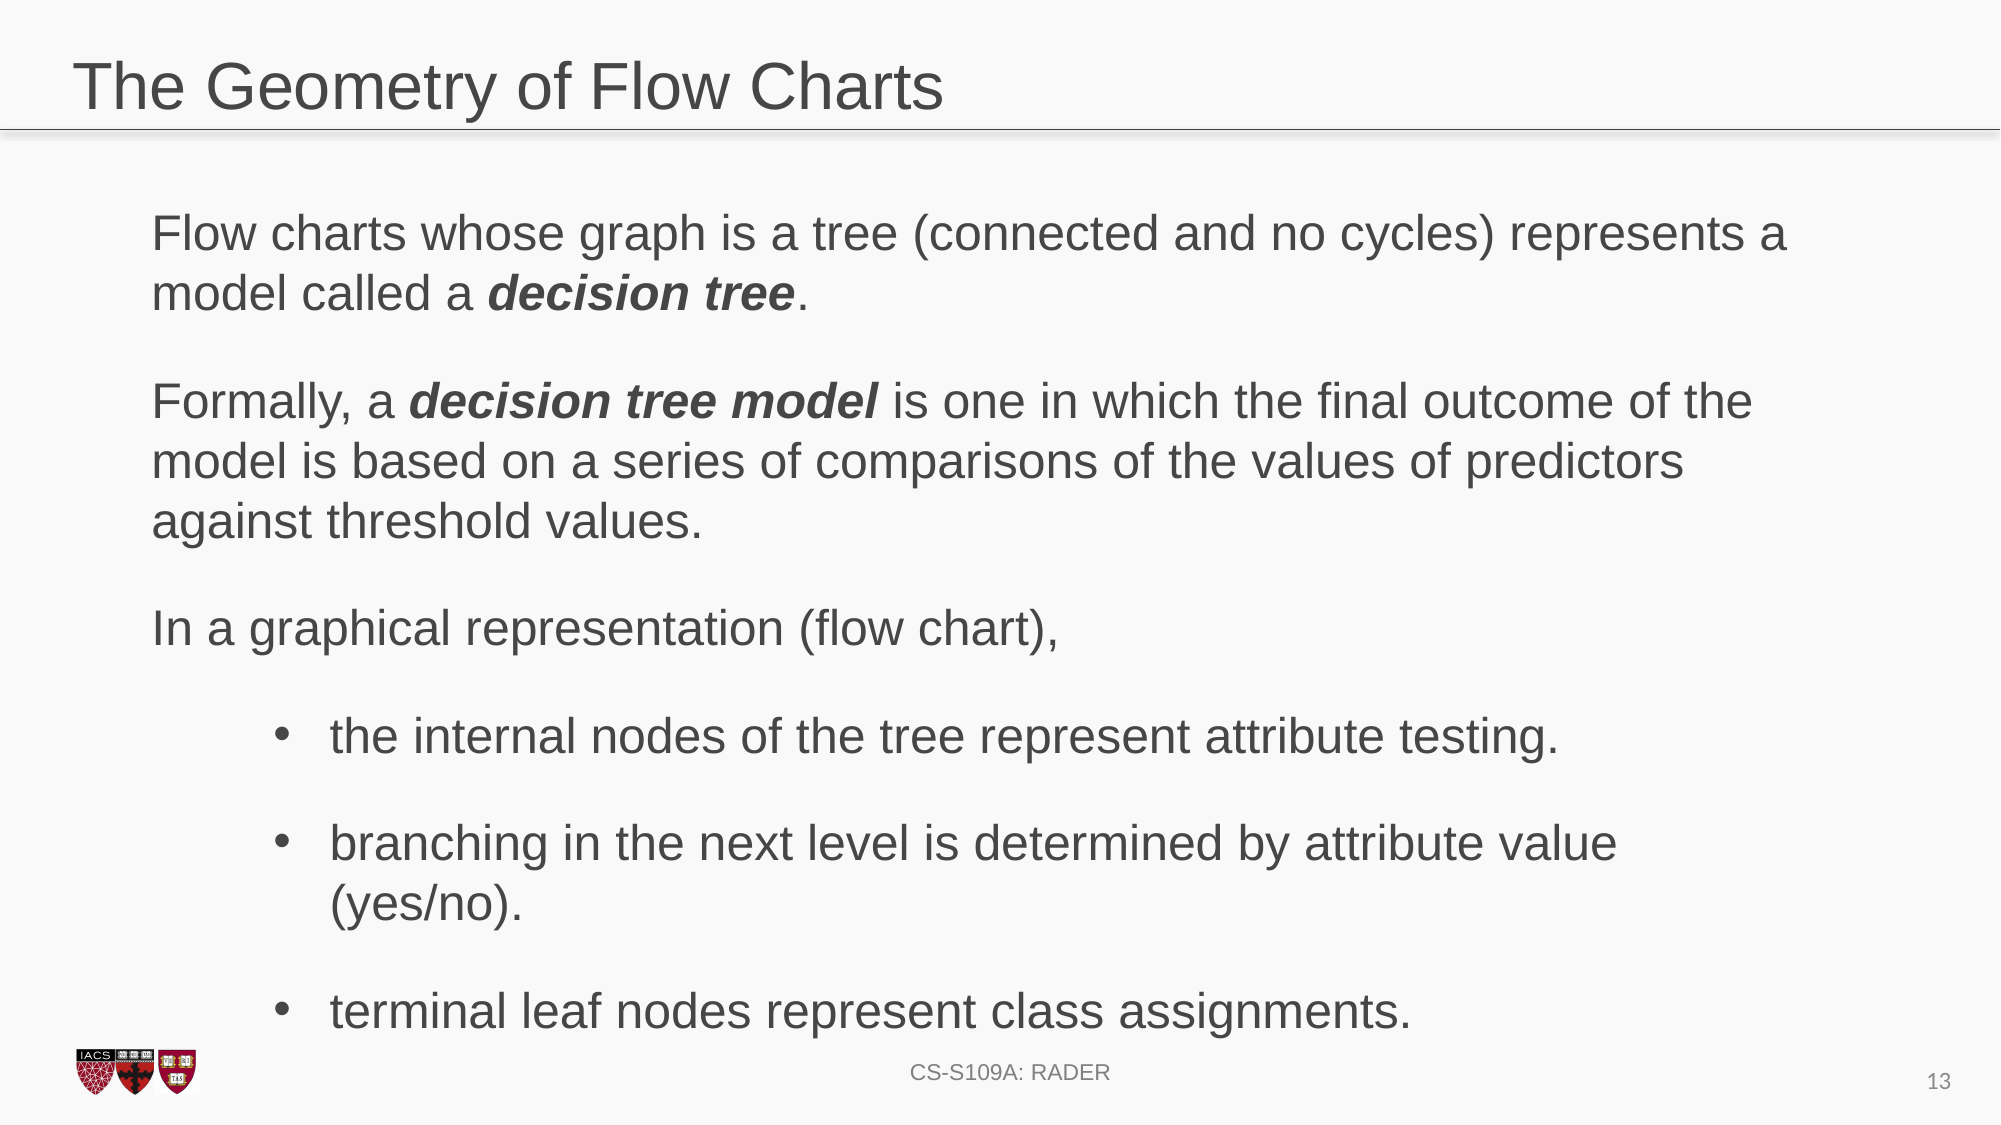

# The Geometry of Flow Charts
Flow charts whose graph is a tree (connected and no cycles) represents a model called a decision tree.
Formally, a decision tree model is one in which the final outcome of the model is based on a series of comparisons of the values of predictors against threshold values.
In a graphical representation (flow chart),
the internal nodes of the tree represent attribute testing.
branching in the next level is determined by attribute value (yes/no).
terminal leaf nodes represent class assignments.
13